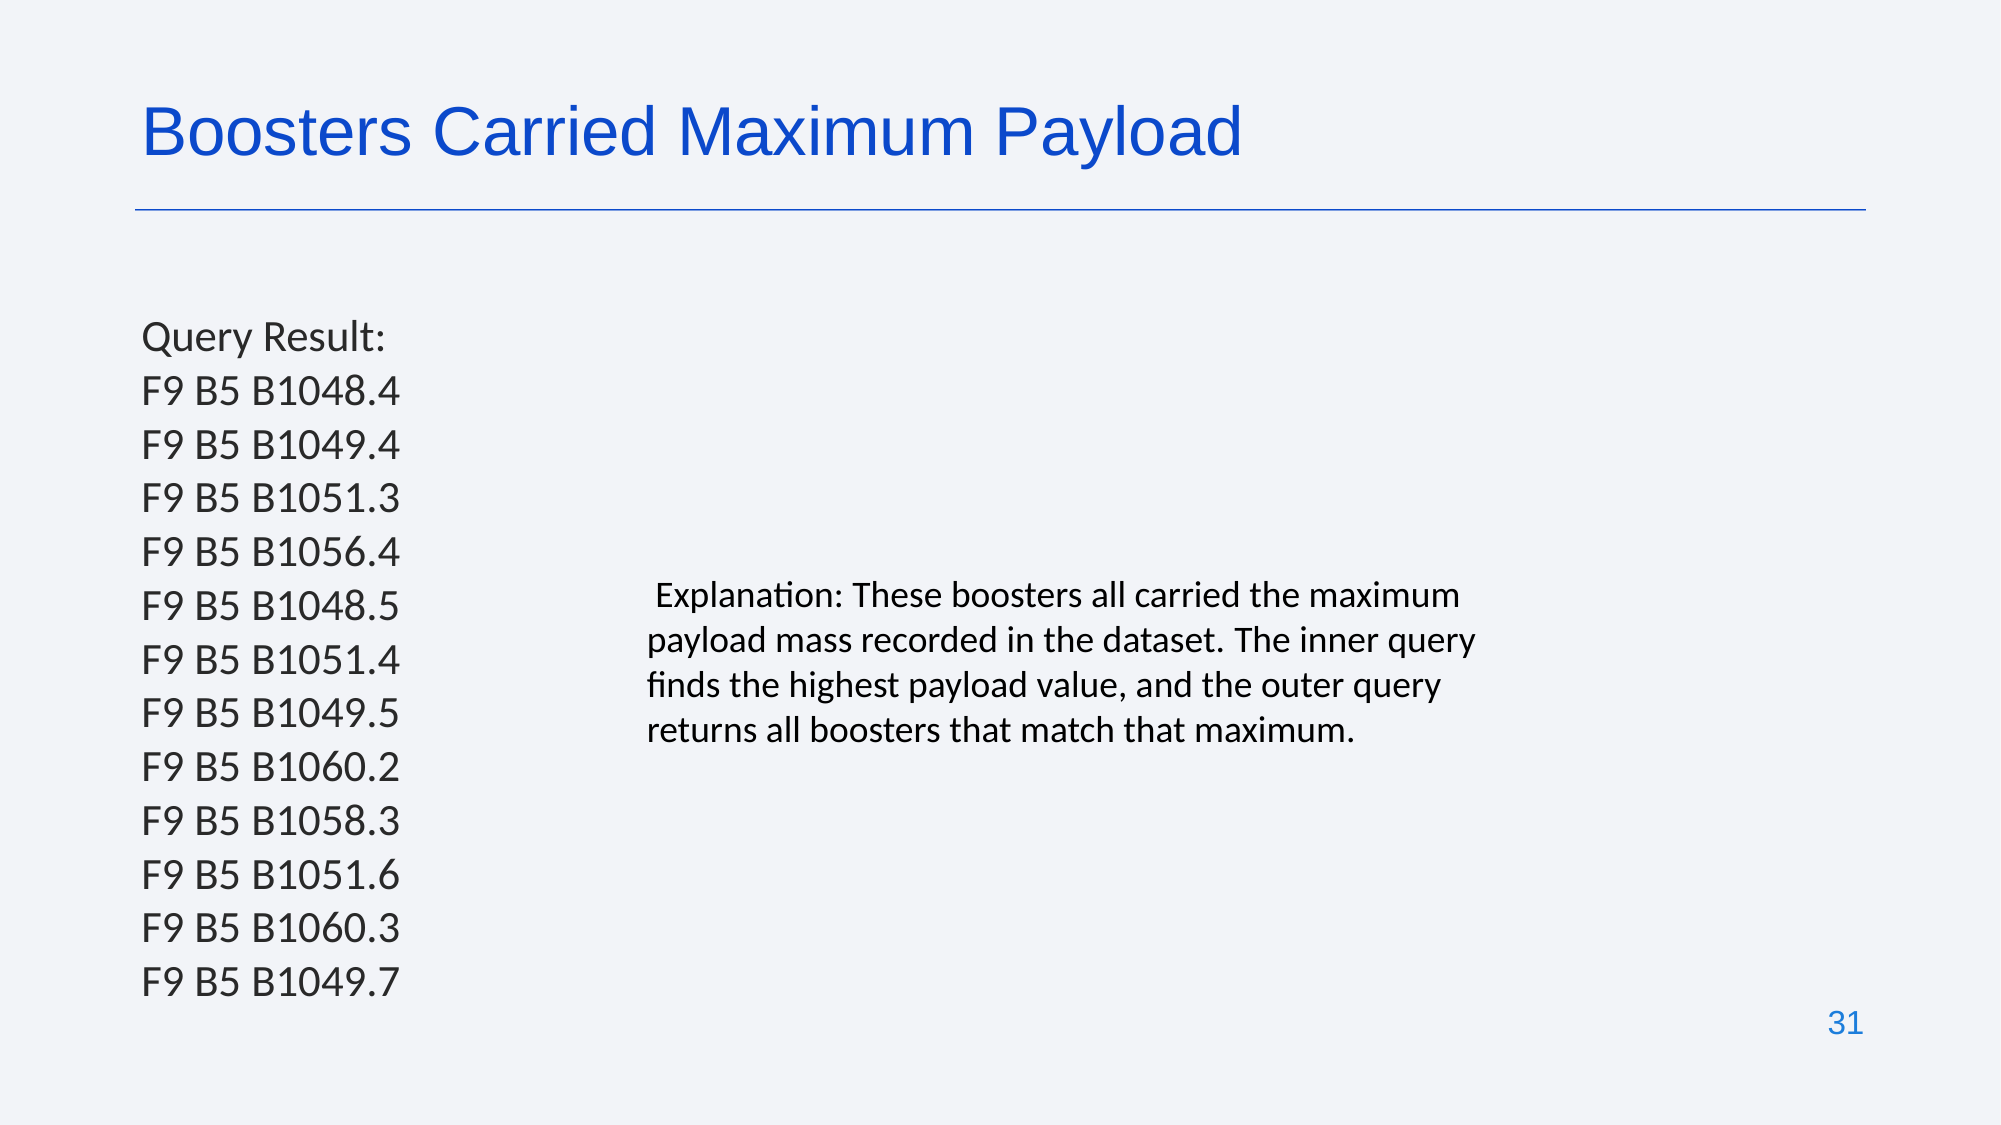

Boosters Carried Maximum Payload
Query Result:
F9 B5 B1048.4
F9 B5 B1049.4
F9 B5 B1051.3
F9 B5 B1056.4
F9 B5 B1048.5
F9 B5 B1051.4
F9 B5 B1049.5
F9 B5 B1060.2
F9 B5 B1058.3
F9 B5 B1051.6
F9 B5 B1060.3
F9 B5 B1049.7

​ Explanation:​ These boosters all carried the maximum payload mass recorded in the dataset.​ The inner query finds the highest payload value, and the outer query returns all boosters that match that maximum.

31